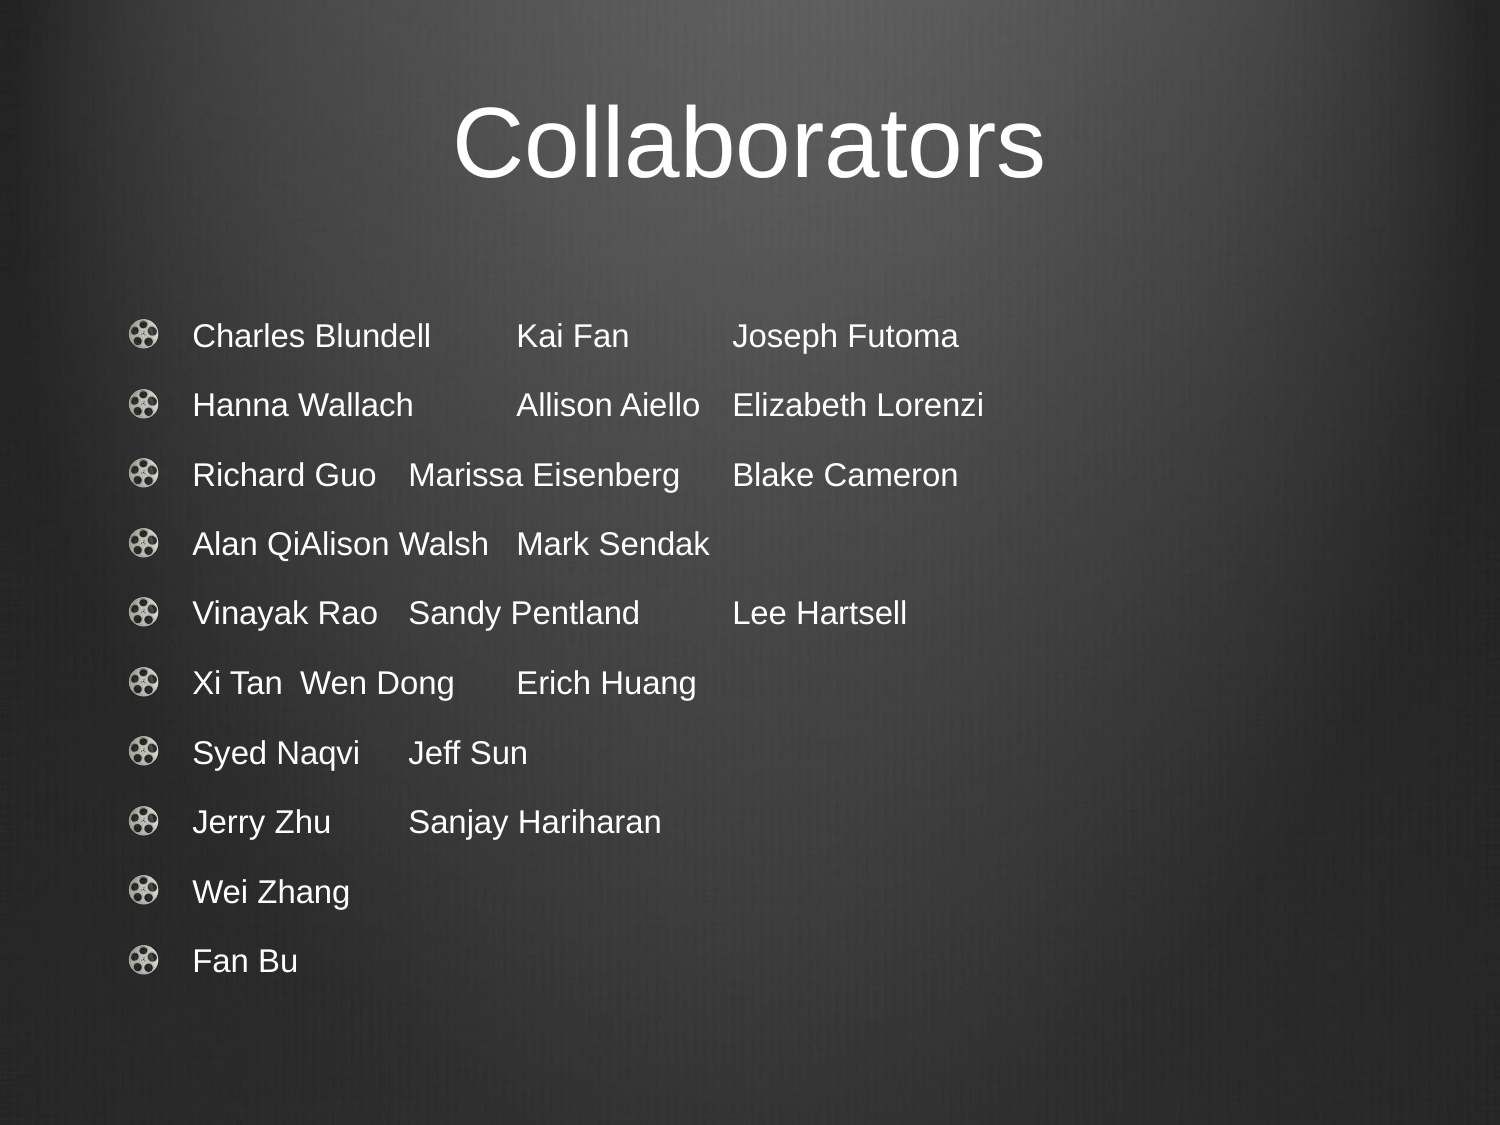

# Collaborators
Charles Blundell		Kai Fan			Joseph Futoma
Hanna Wallach		Allison Aiello		Elizabeth Lorenzi
Richard Guo		Marissa Eisenberg		Blake Cameron
Alan Qi		Alison Walsh		Mark Sendak
Vinayak Rao		Sandy Pentland		Lee Hartsell
Xi Tan			Wen Dong			Erich Huang
Syed Naqvi					Jeff Sun
Jerry Zhu					Sanjay Hariharan
Wei Zhang
Fan Bu